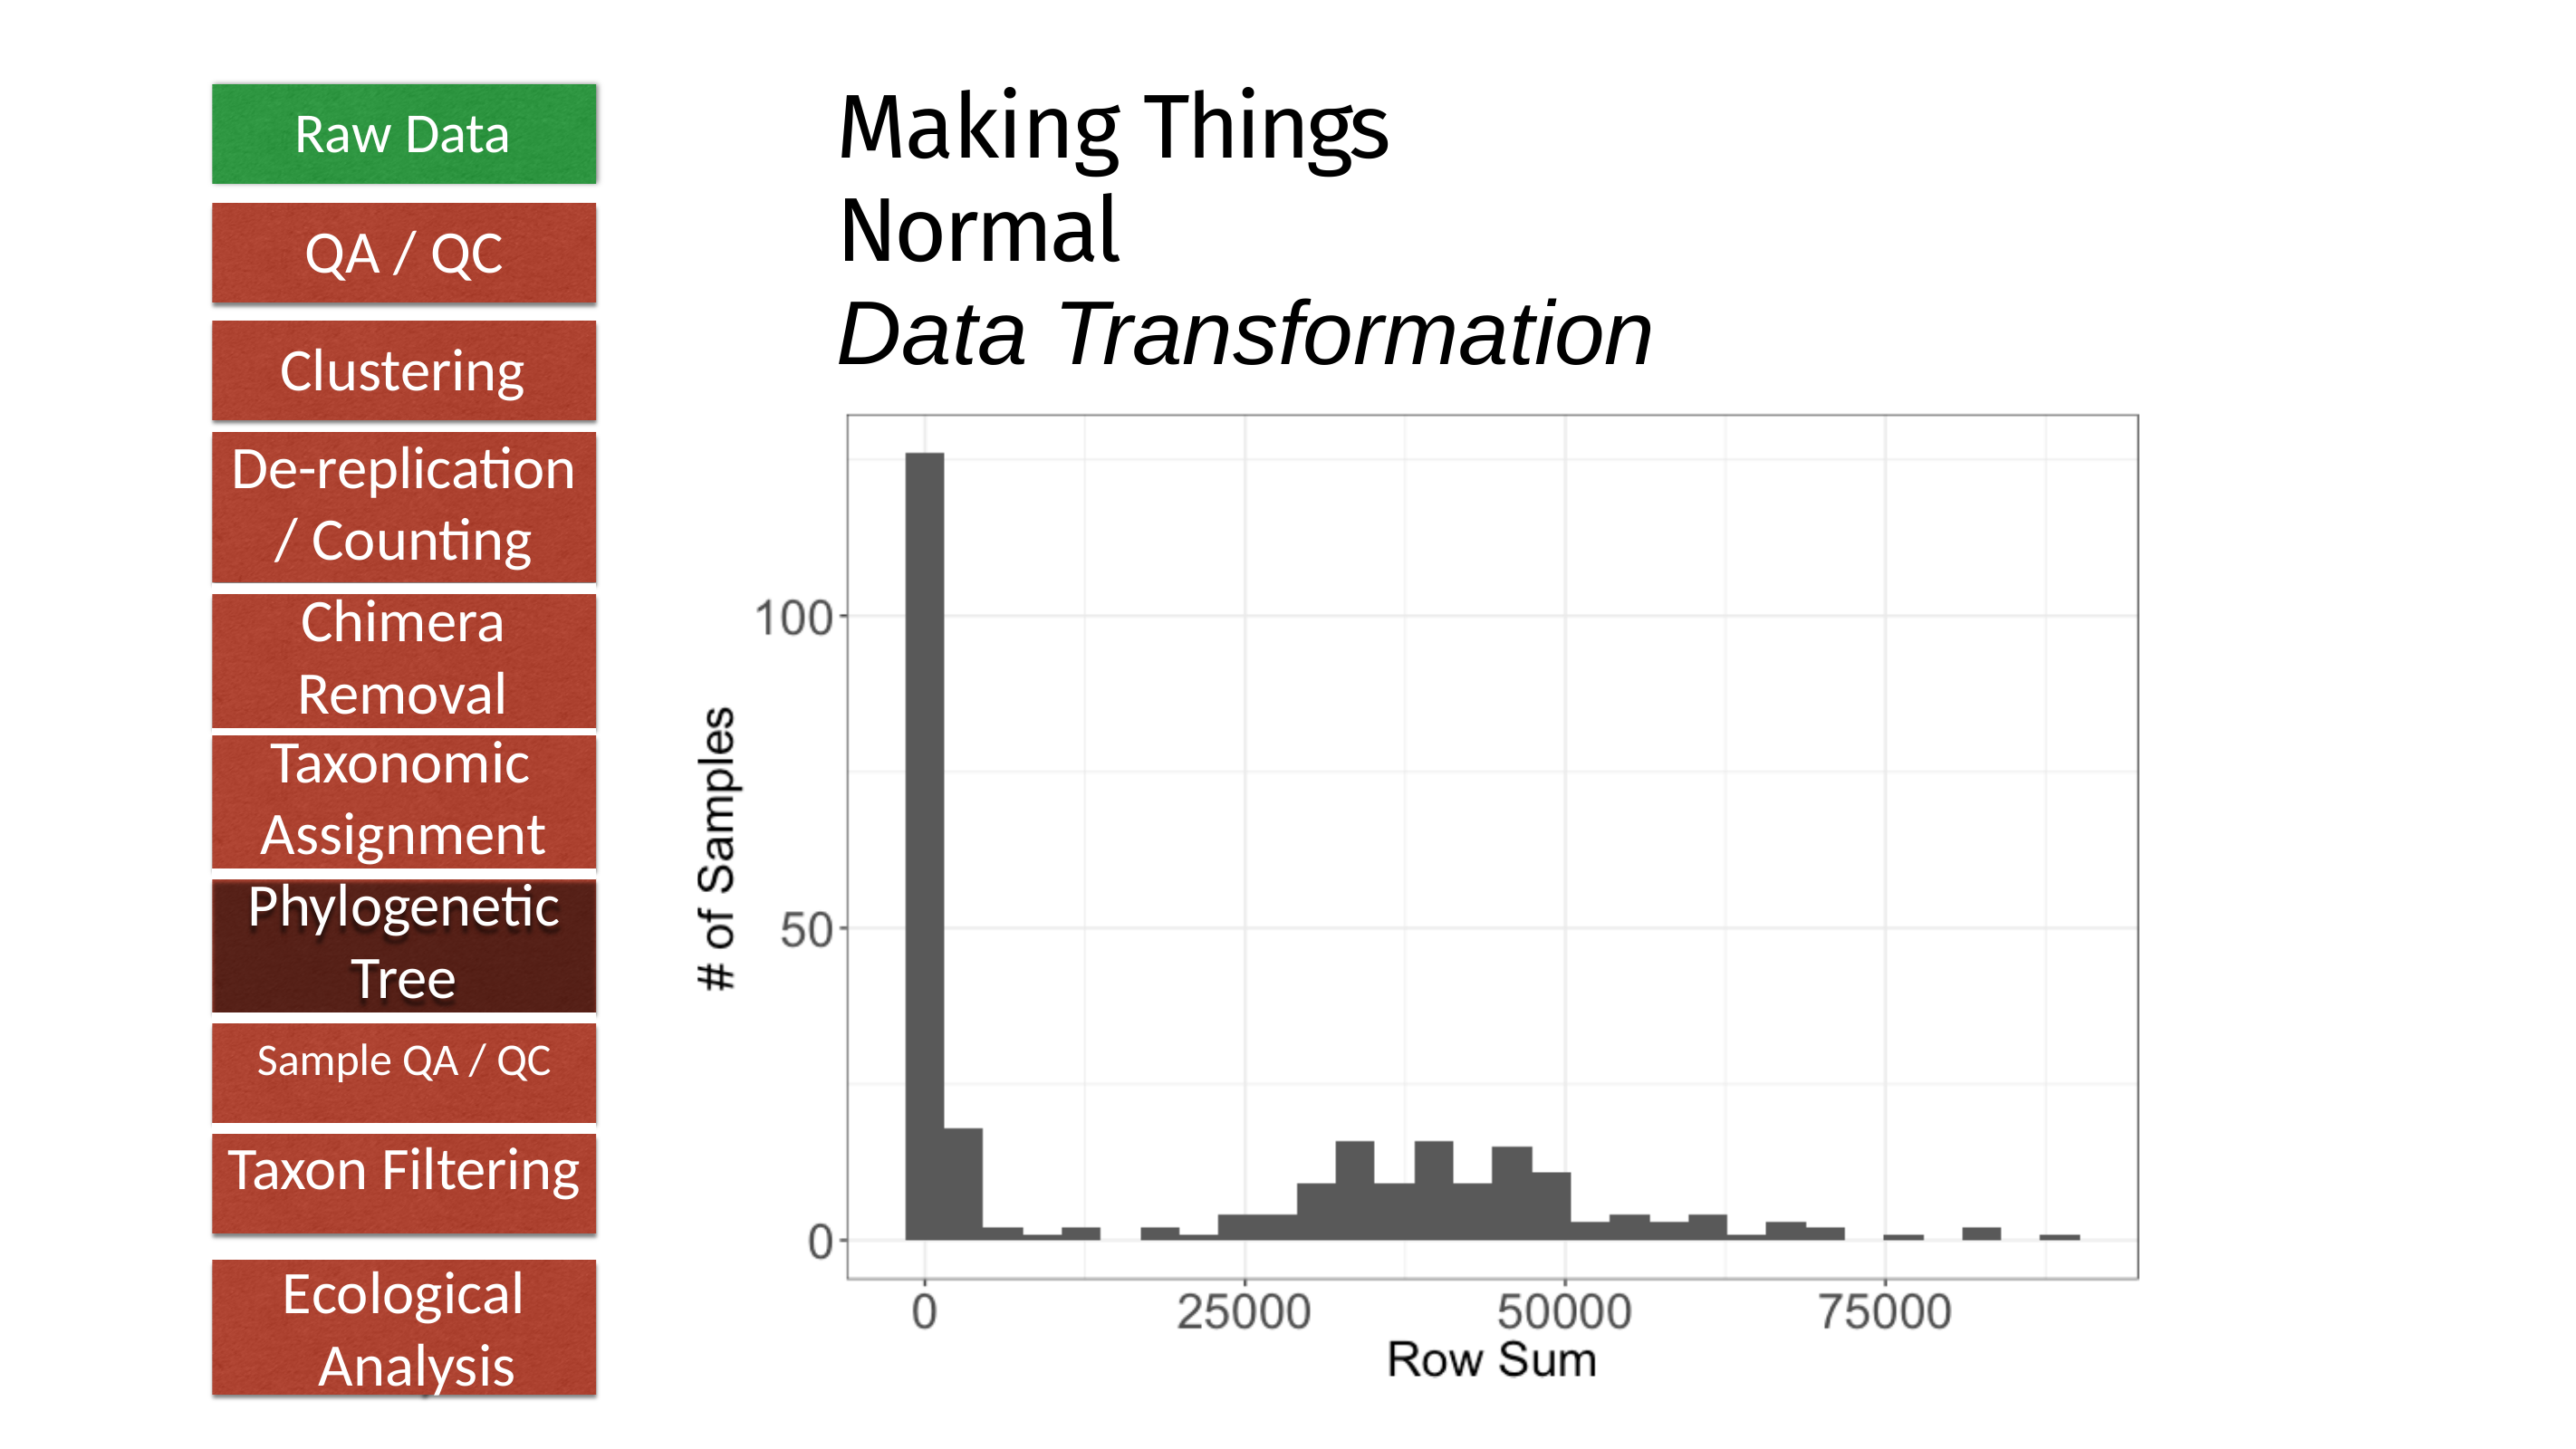

# Making Things Normal
Data Transformation

Raw Data

QA / QC

Clustering

| De-replication |
| --- |
| / Counting |
| Chimera Removal |
| Taxonomic Assignment |
| Phylogenetic Tree |
| Sample QA / QC |
| Taxon Filtering |

Ecological  Analysis